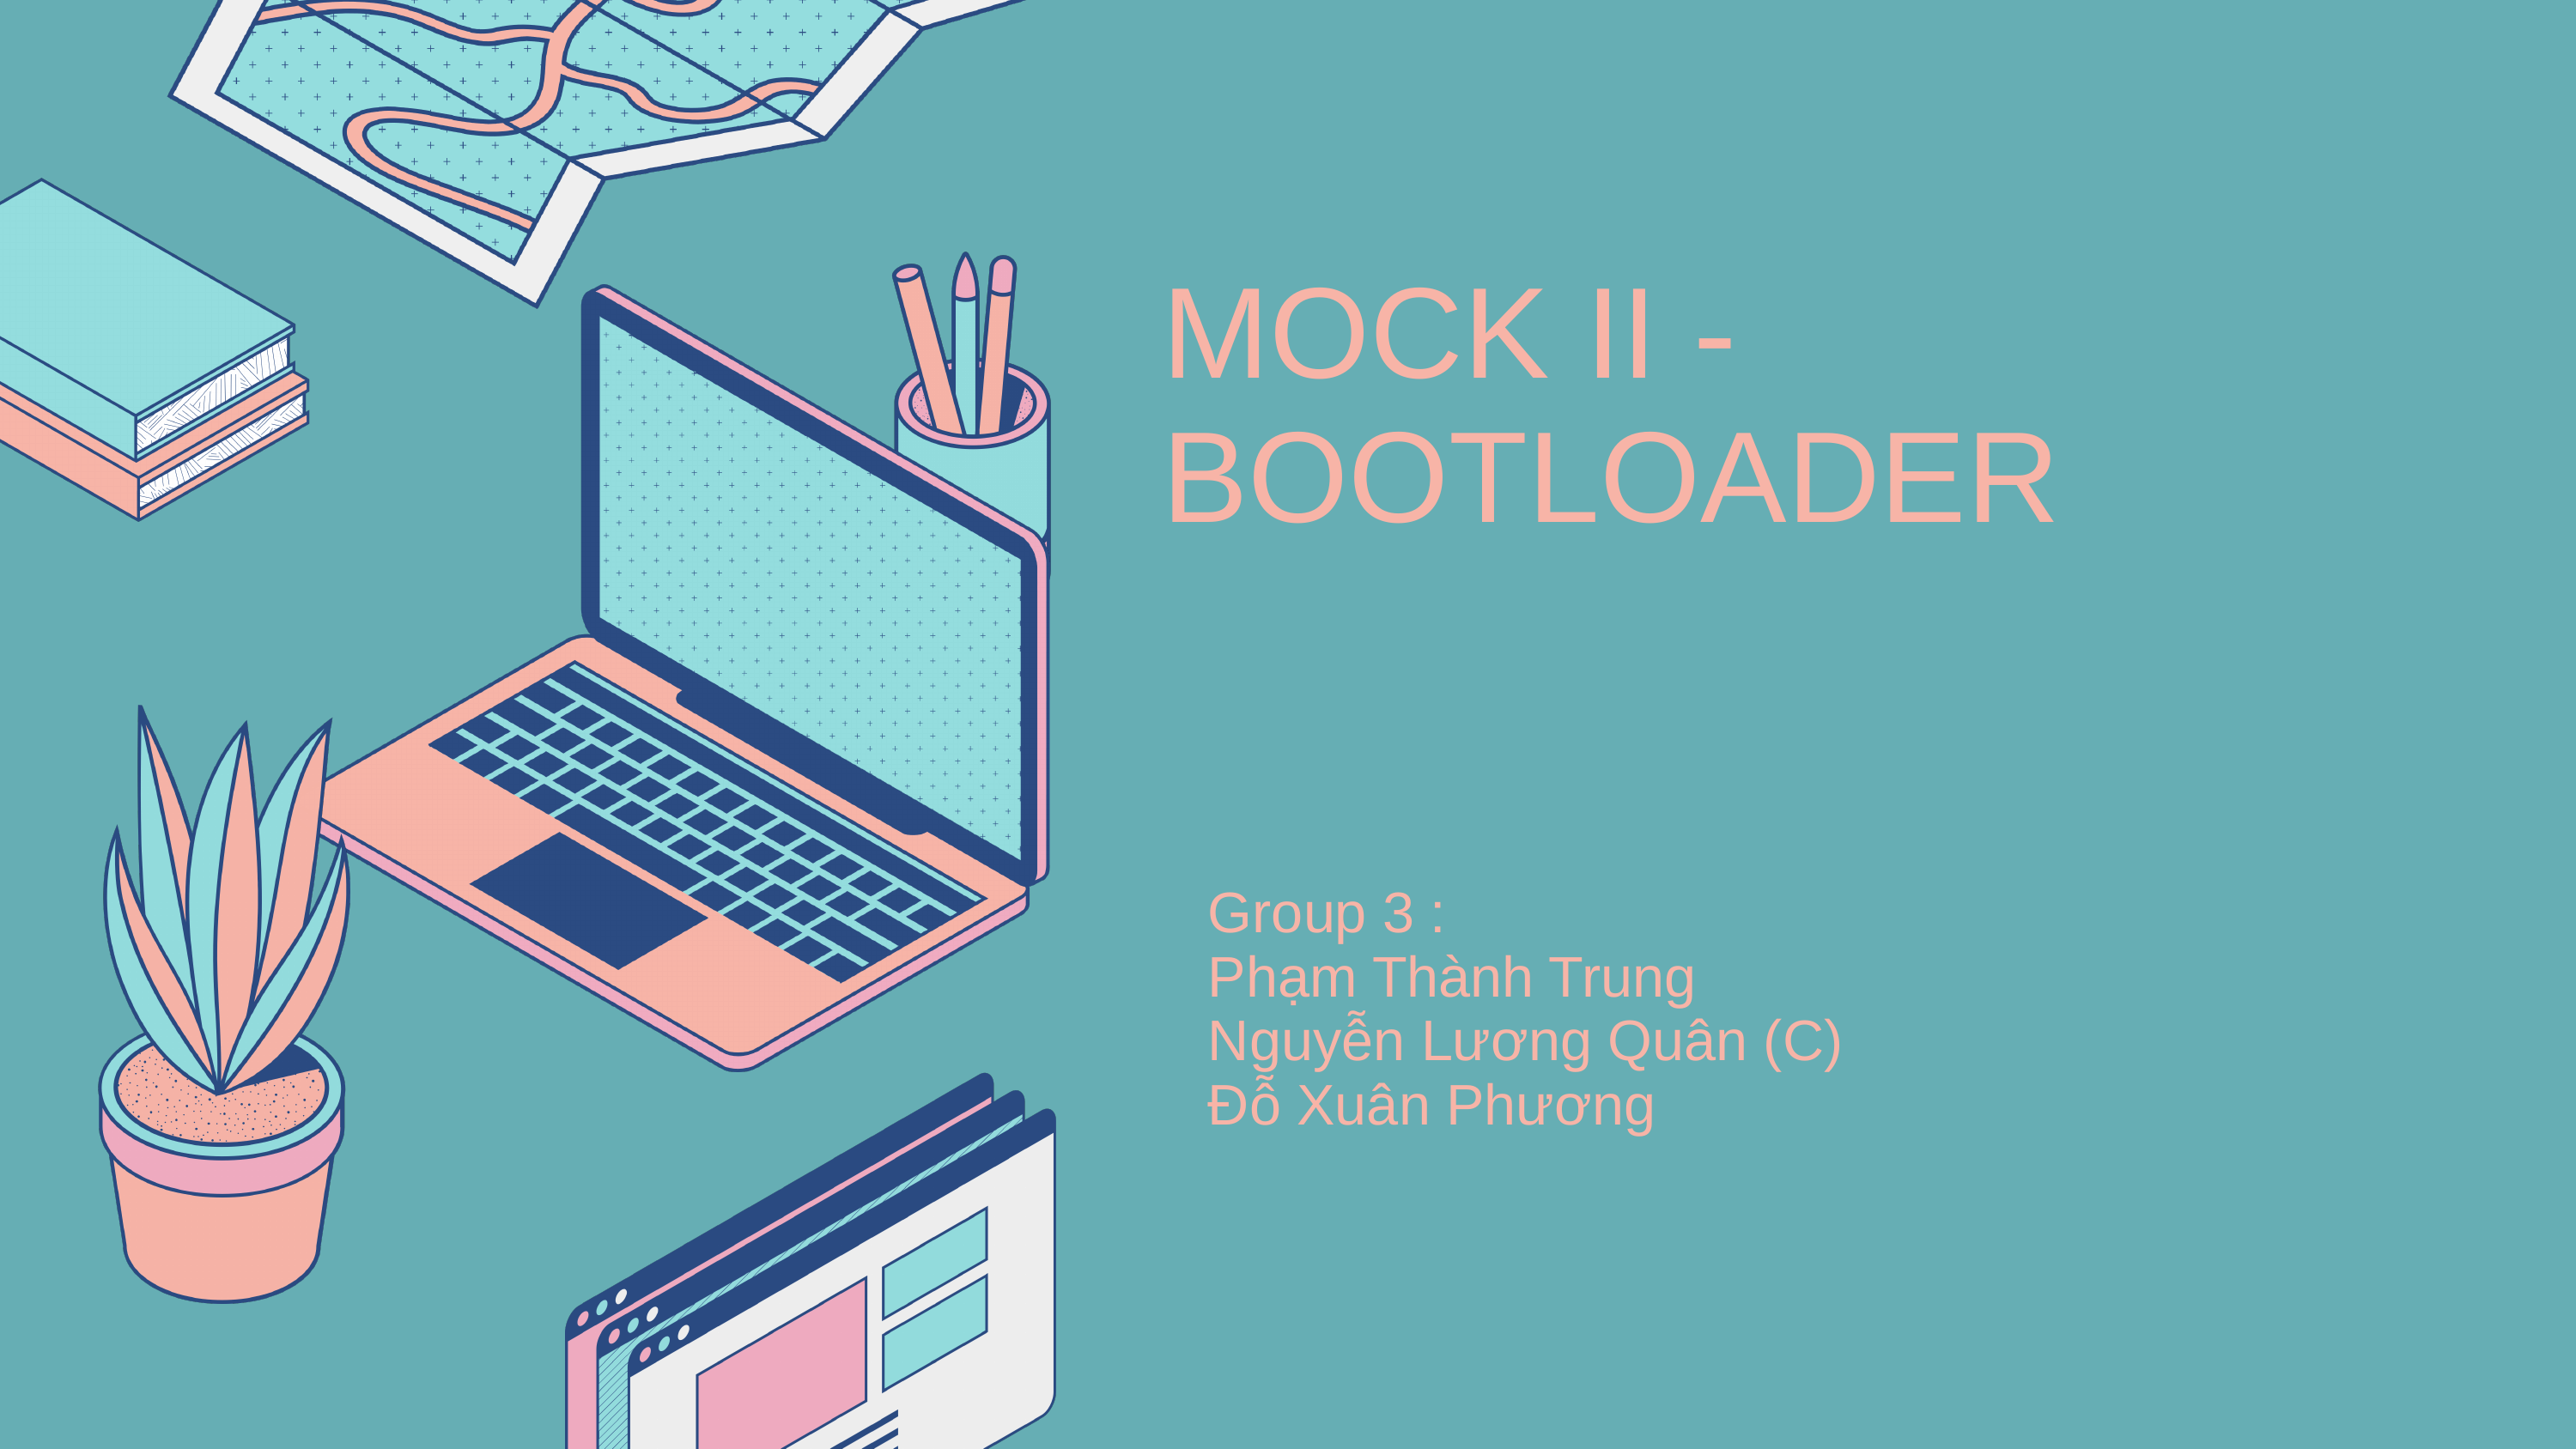

MOCK II -
BOOTLOADER

Group 3 :
Phạm Thành Trung
Nguyễn Lương Quân (C)
Đỗ Xuân Phương